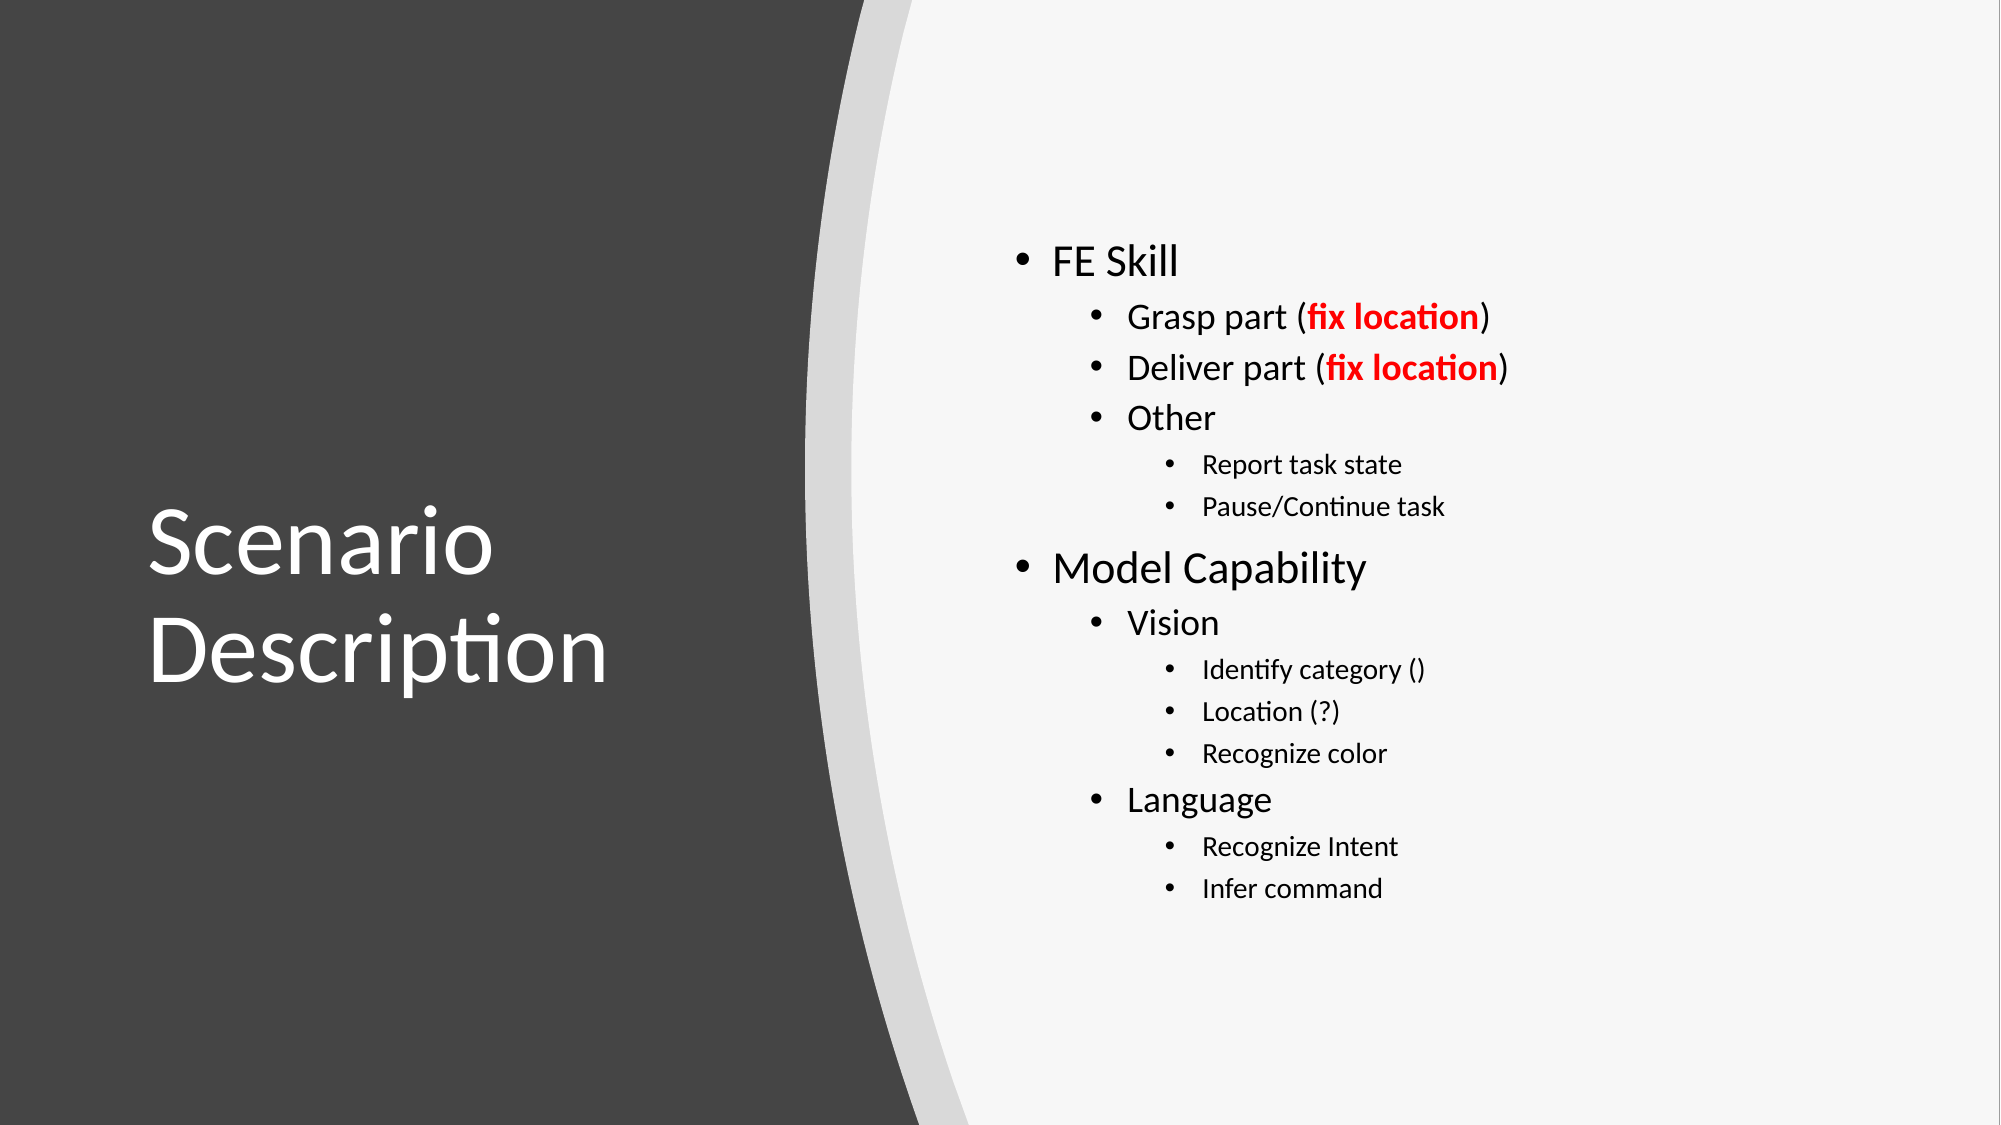

FE Skill
Grasp part (fix location)
Deliver part (fix location)
Other
Report task state
Pause/Continue task
Model Capability
Vision
Identify category ()
Location (?)
Recognize color
Language
Recognize Intent
Infer command

# Scenario Description